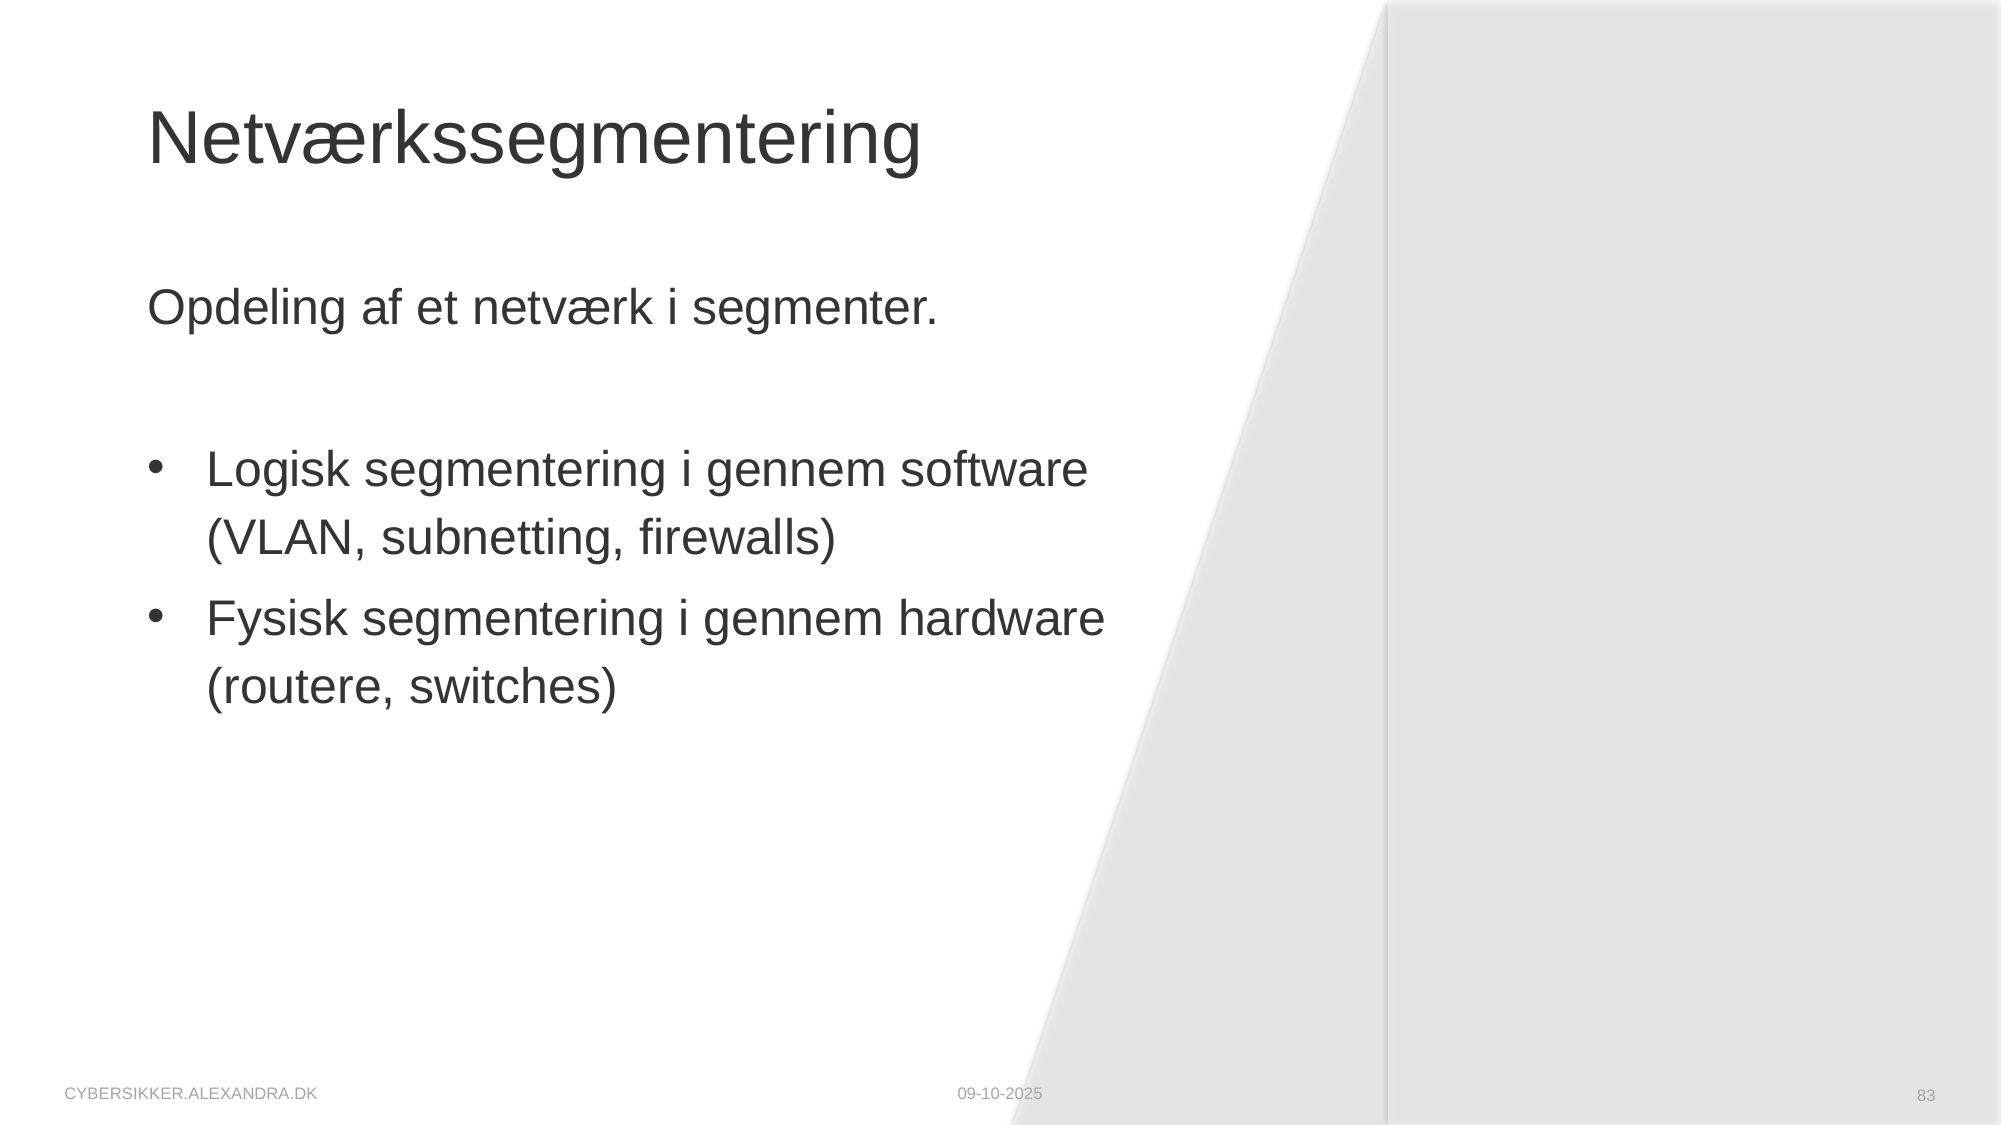

# Netværkssegmentering
Opdeling af et netværk i segmenter.

Logisk segmentering i gennem software (VLAN, subnetting, firewalls)
Fysisk segmentering i gennem hardware (routere, switches)

cybersikker.alexandra.dk
09-10-2025
83